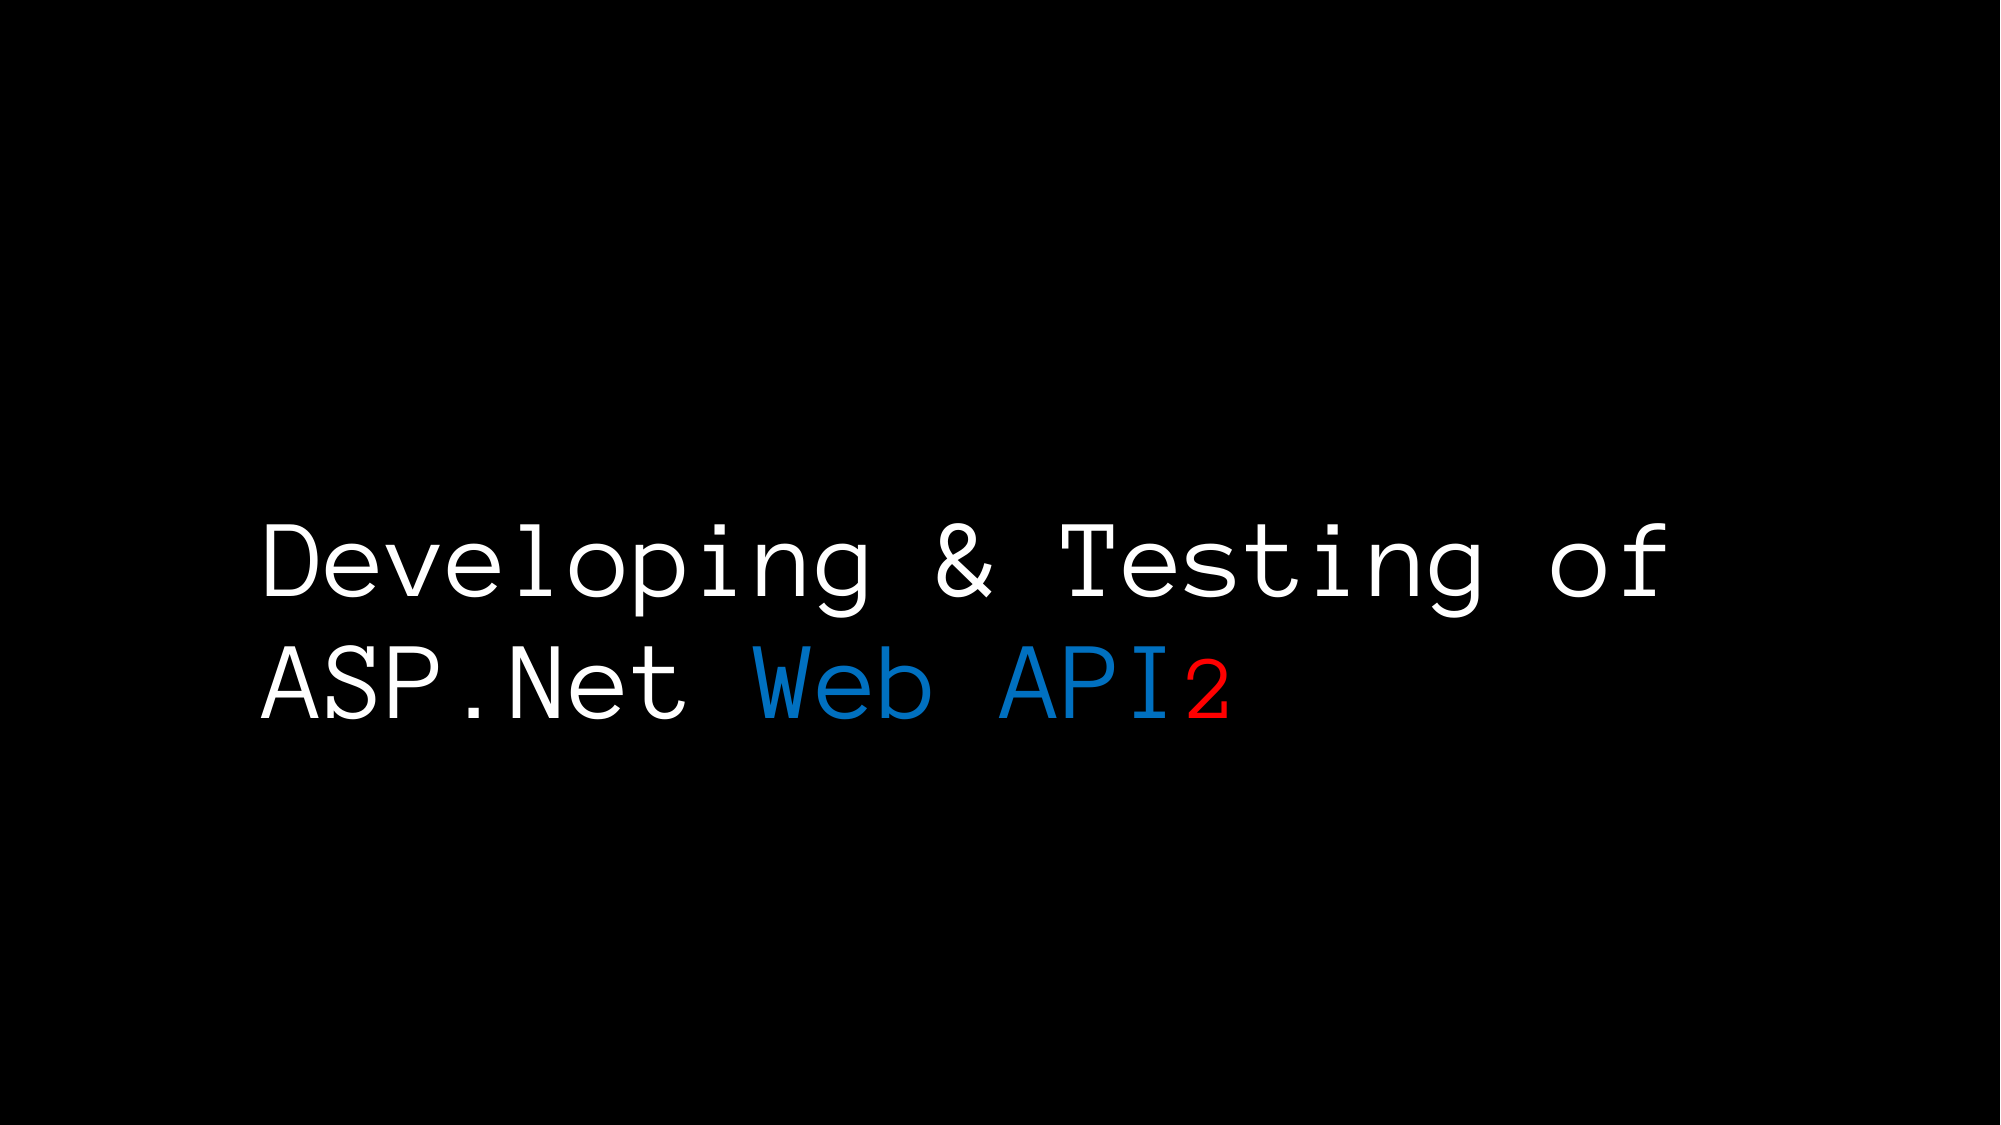

# Developing & Testing of ASP.Net Web API2